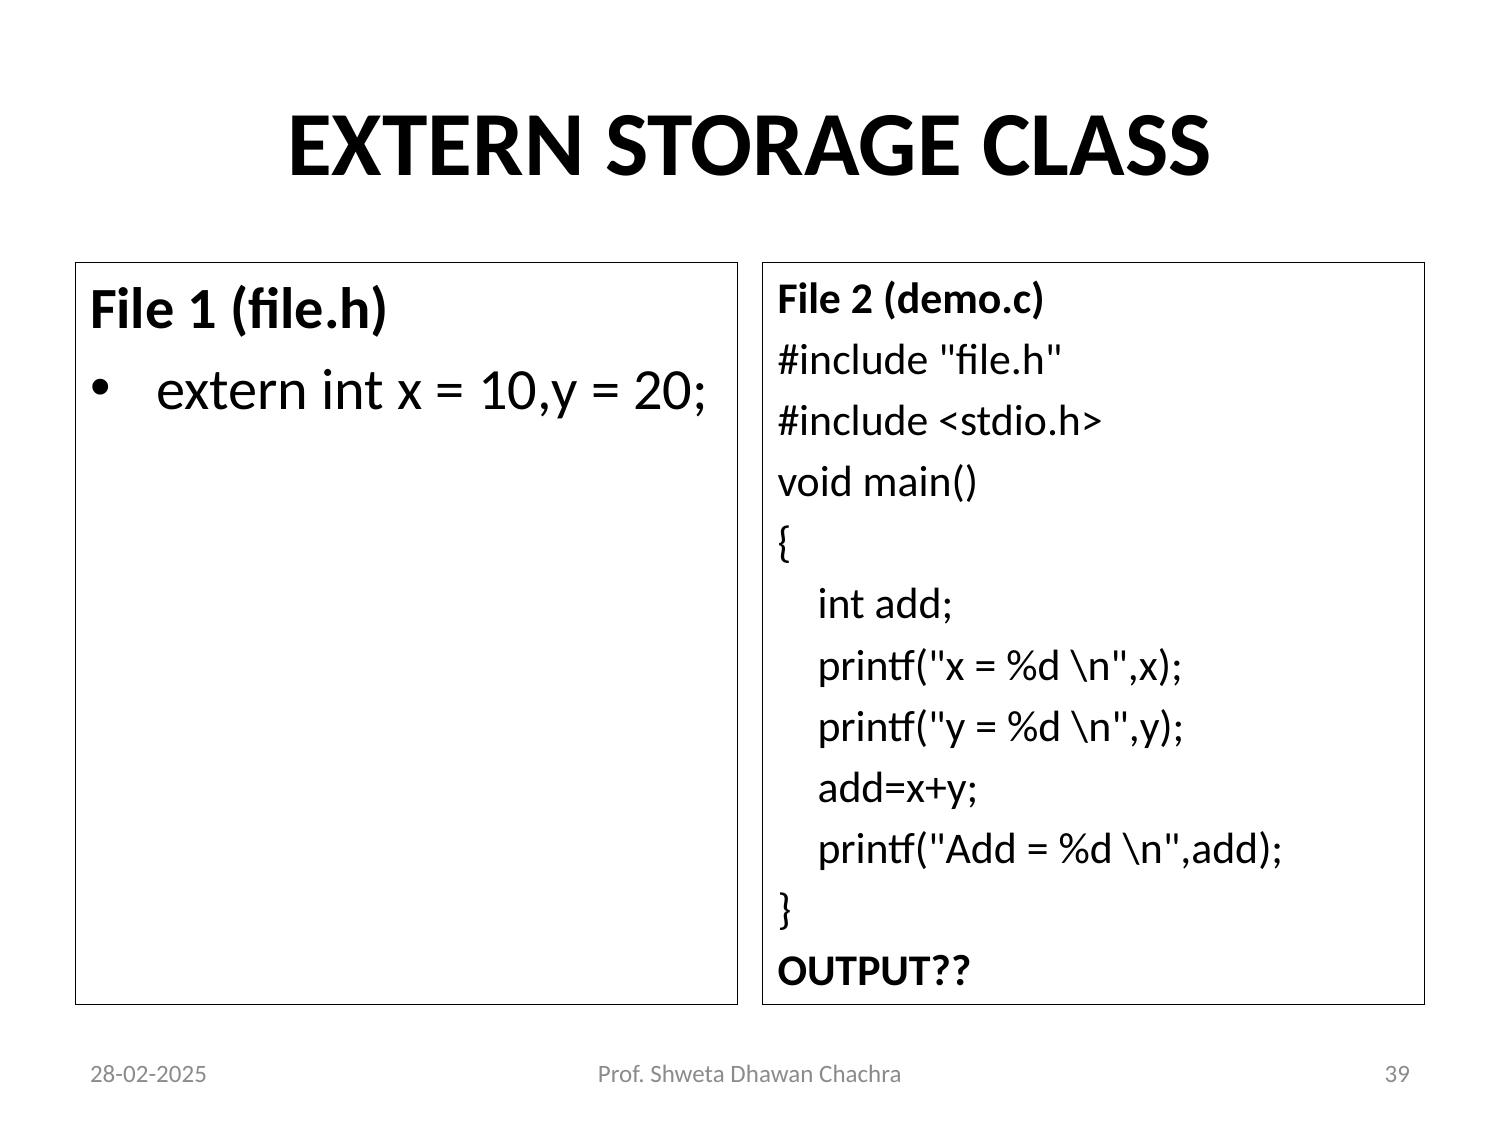

# EXTERN STORAGE CLASS
File 1 (file.h)
extern int x = 10,y = 20;

File 2 (demo.c)
#include "file.h"
#include <stdio.h>
void main()
{
    int add;
    printf("x = %d \n",x);
    printf("y = %d \n",y);
    add=x+y;
    printf("Add = %d \n",add);
}
OUTPUT??

28-02-2025
Prof. Shweta Dhawan Chachra
39